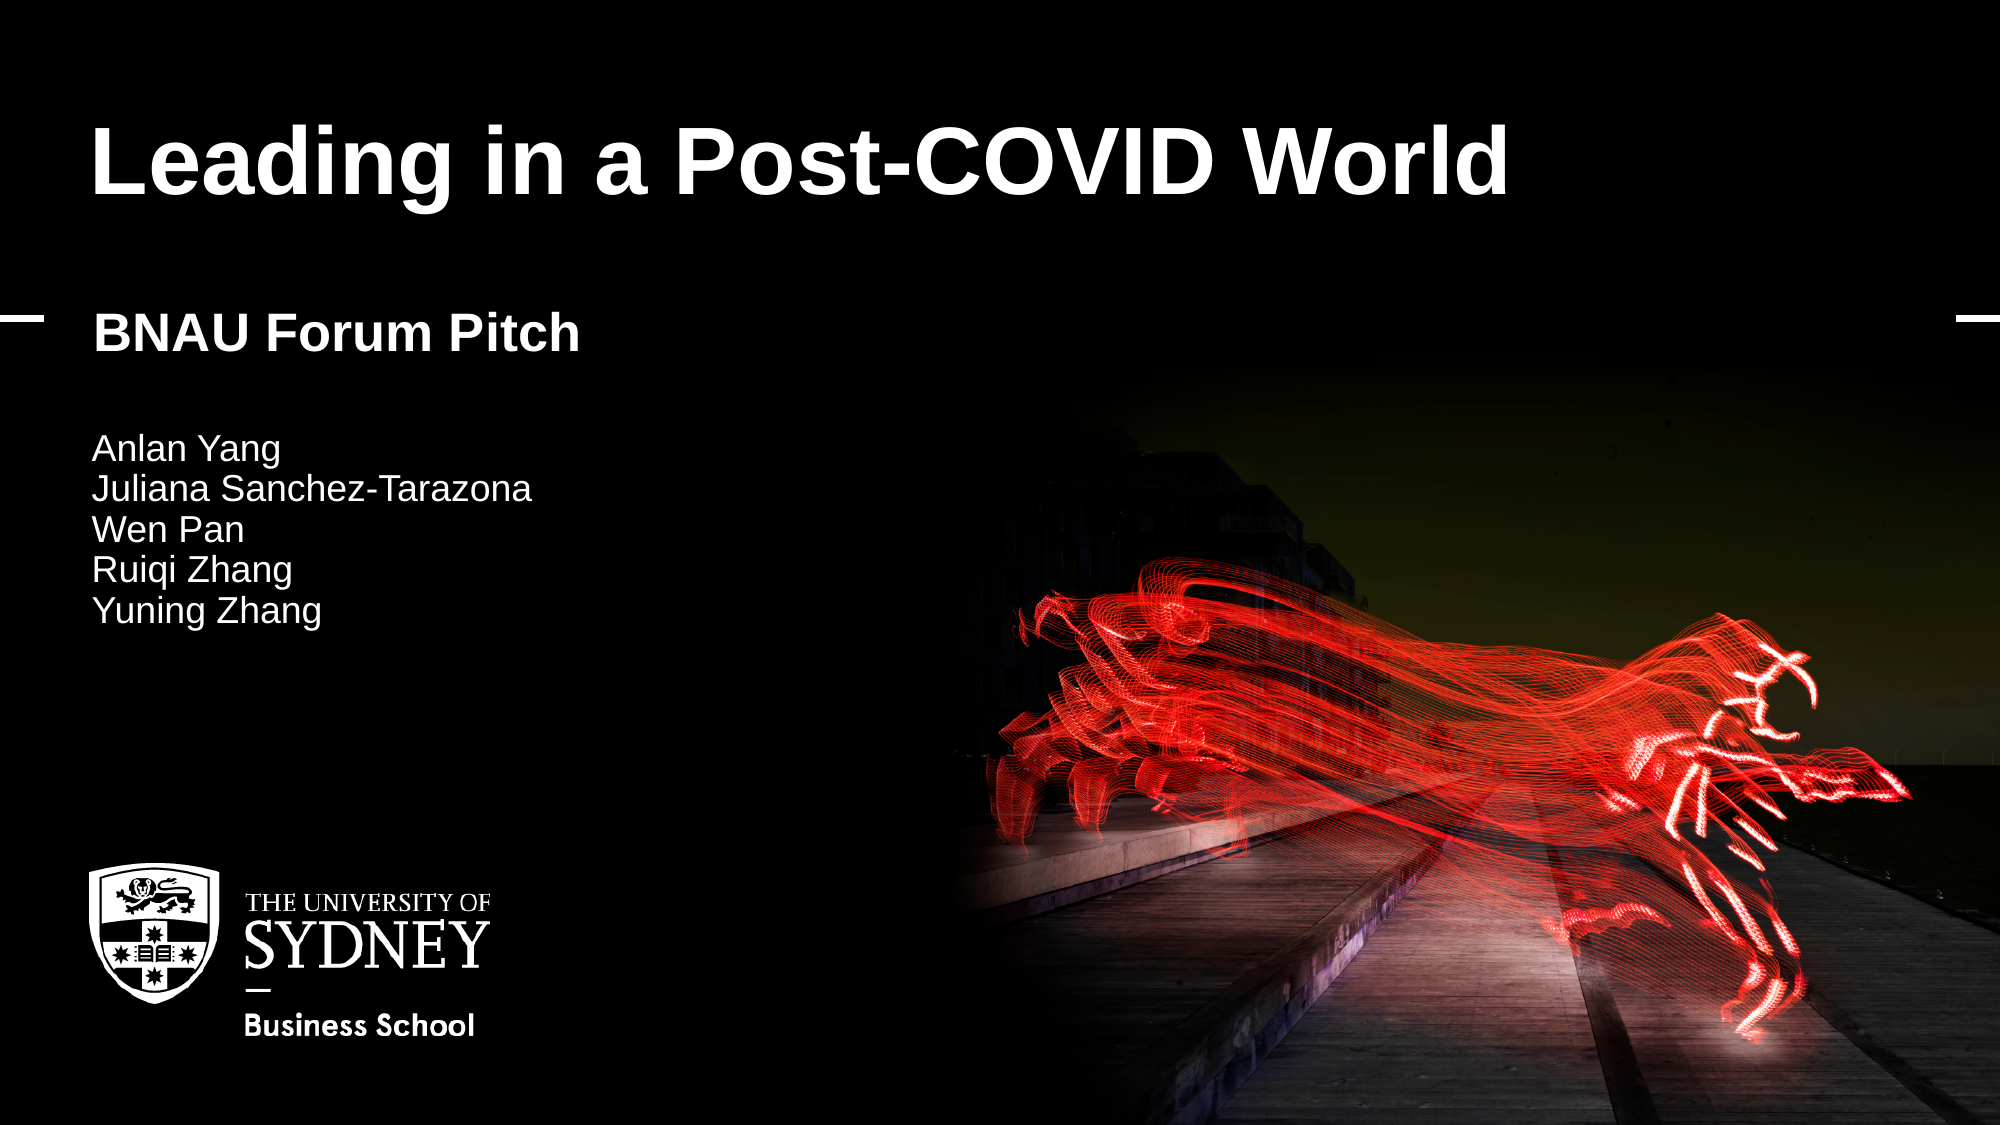

# Anlan Yang Juliana Sanchez-Tarazona   Wen Pan       Ruiqi Zhang Yuning Zhang